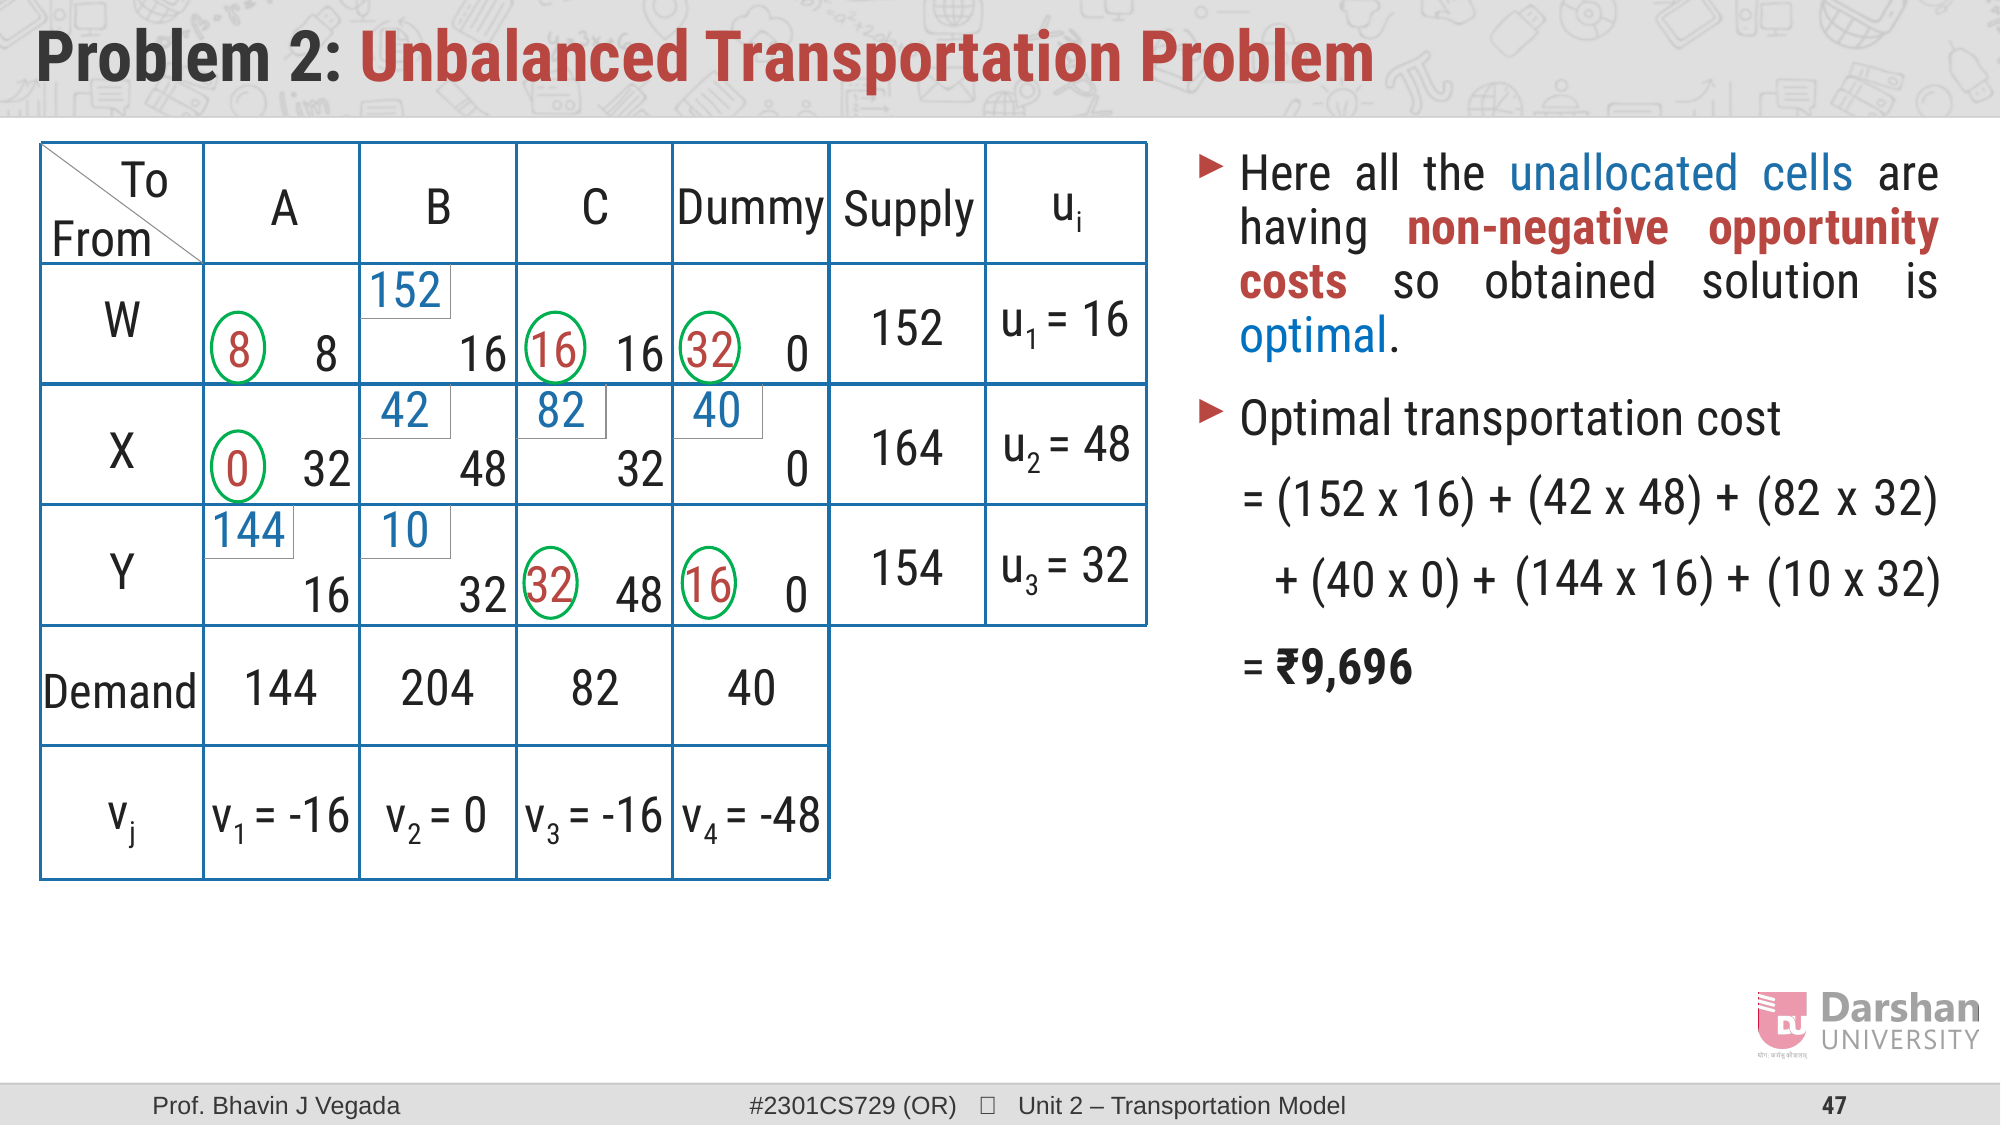

# Problem 2: Unbalanced Transportation Problem
To
Here all the unallocated cells are having non-negative opportunity costs so obtained solution is optimal.
ui
Dummy
B
C
A
Supply
From
152
u1 = 16
W
152
8
16
32

8
16
16
0
42
82
40
Optimal transportation cost
u2 = 48
164
X
32
48
32
0
0

(42 x 48) +
 (82 x 32)
= (152 x 16) +
144
10
u3 = 32
154
Y
(144 x 16) +
 (10 x 32)
32
16
+ (40 x 0) +

16
32
48
0
= ₹9,696
144
204
82
40
Demand
vj
v1 = -16
v2 = 0
v3 = -16
v4 = -48